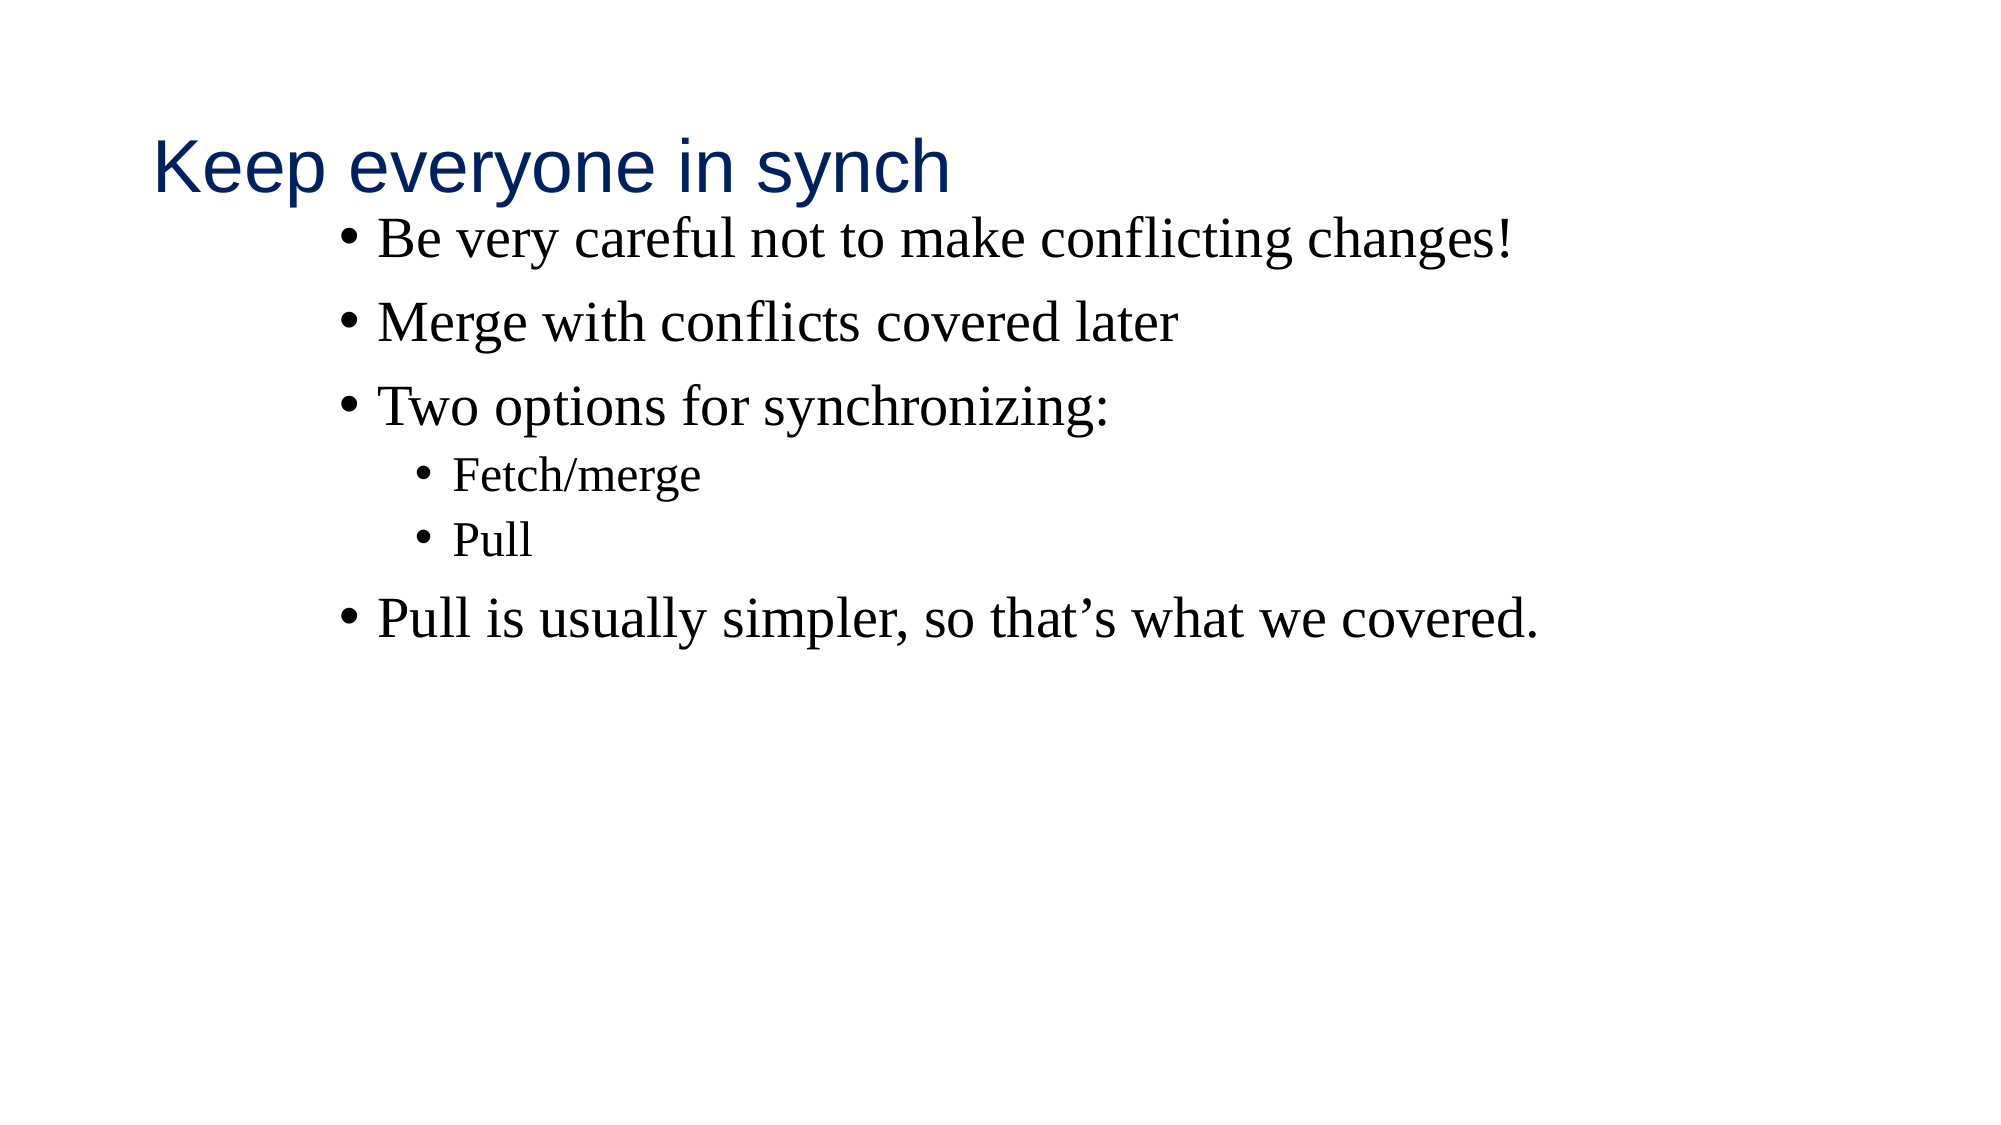

# Keep everyone in synch
Be very careful not to make conflicting changes!
Merge with conflicts covered later
Two options for synchronizing:
Fetch/merge
Pull
Pull is usually simpler, so that’s what we covered.